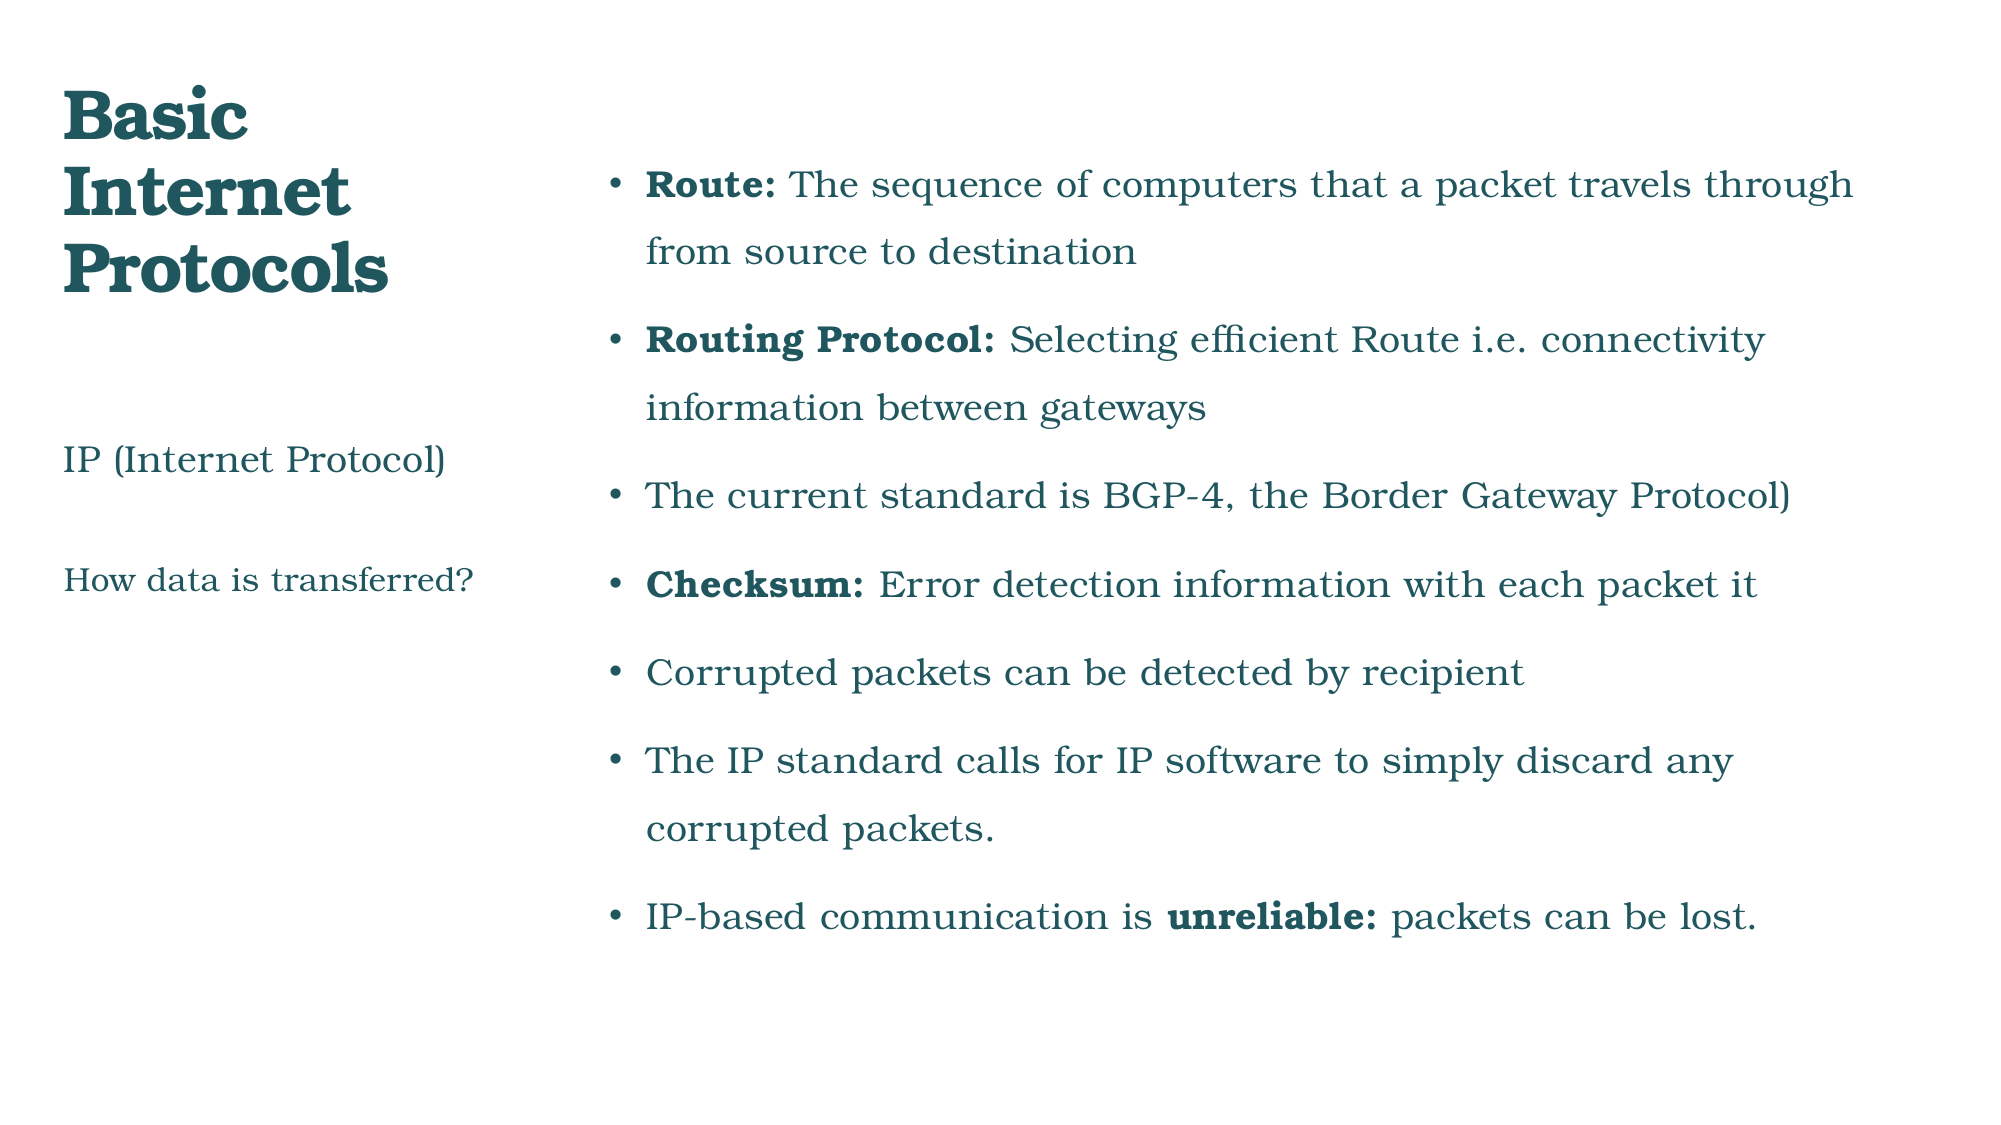

# Basic Internet Protocols
Route: The sequence of computers that a packet travels through from source to destination
Routing Protocol: Selecting efficient Route i.e. connectivity information between gateways
The current standard is BGP-4, the Border Gateway Protocol)
Checksum: Error detection information with each packet it
Corrupted packets can be detected by recipient
The IP standard calls for IP software to simply discard any corrupted packets.
IP-based communication is unreliable: packets can be lost.

IP (Internet Protocol)

How data is transferred?